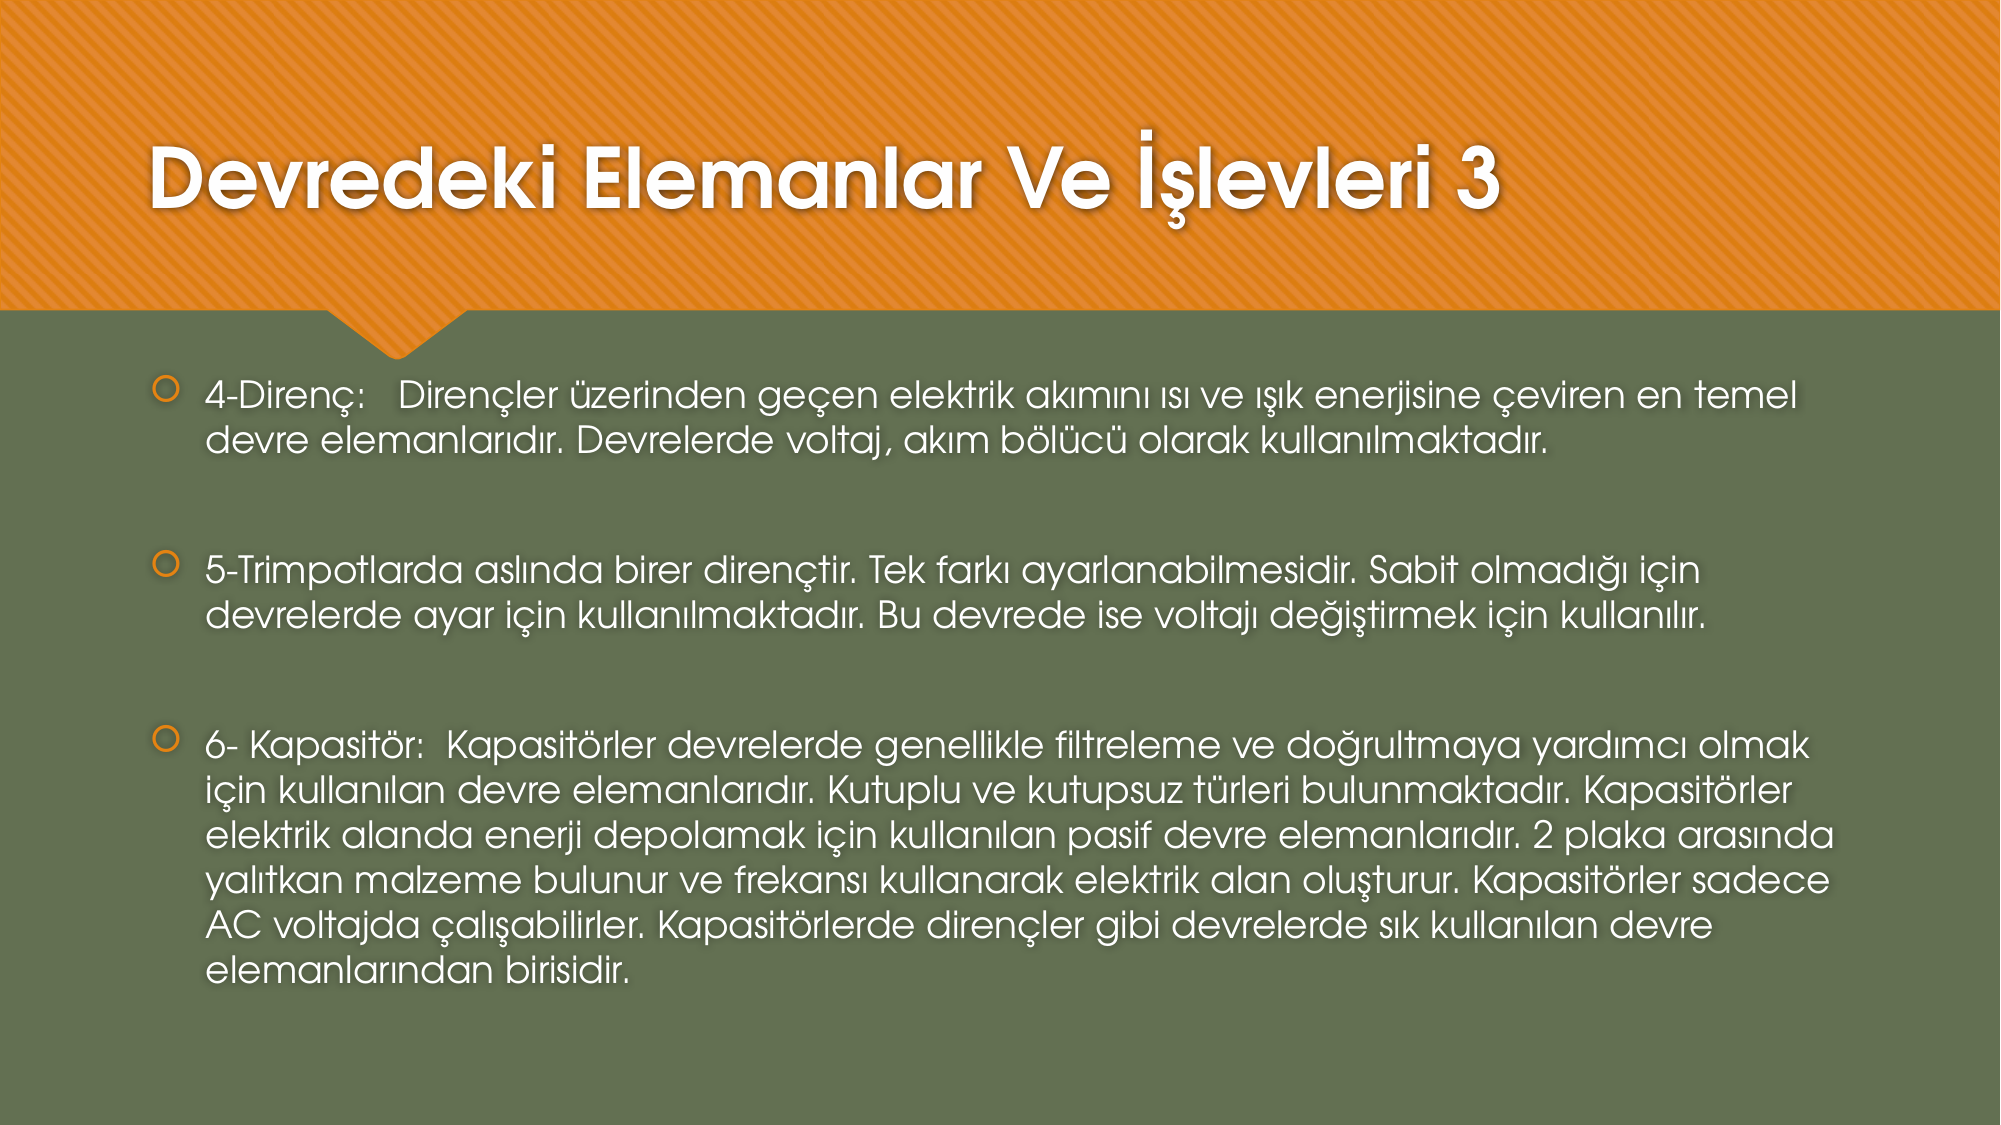

# Devredeki Elemanlar Ve İşlevleri 3
4-Direnç:   Dirençler üzerinden geçen elektrik akımını ısı ve ışık enerjisine çeviren en temel devre elemanlarıdır. Devrelerde voltaj, akım bölücü olarak kullanılmaktadır.

5-Trimpotlarda aslında birer dirençtir. Tek farkı ayarlanabilmesidir. Sabit olmadığı için devrelerde ayar için kullanılmaktadır. Bu devrede ise voltajı değiştirmek için kullanılır.

6- Kapasitör:  Kapasitörler devrelerde genellikle filtreleme ve doğrultmaya yardımcı olmak için kullanılan devre elemanlarıdır. Kutuplu ve kutupsuz türleri bulunmaktadır. Kapasitörler elektrik alanda enerji depolamak için kullanılan pasif devre elemanlarıdır. 2 plaka arasında yalıtkan malzeme bulunur ve frekansı kullanarak elektrik alan oluşturur. Kapasitörler sadece AC voltajda çalışabilirler. Kapasitörlerde dirençler gibi devrelerde sık kullanılan devre elemanlarından birisidir.